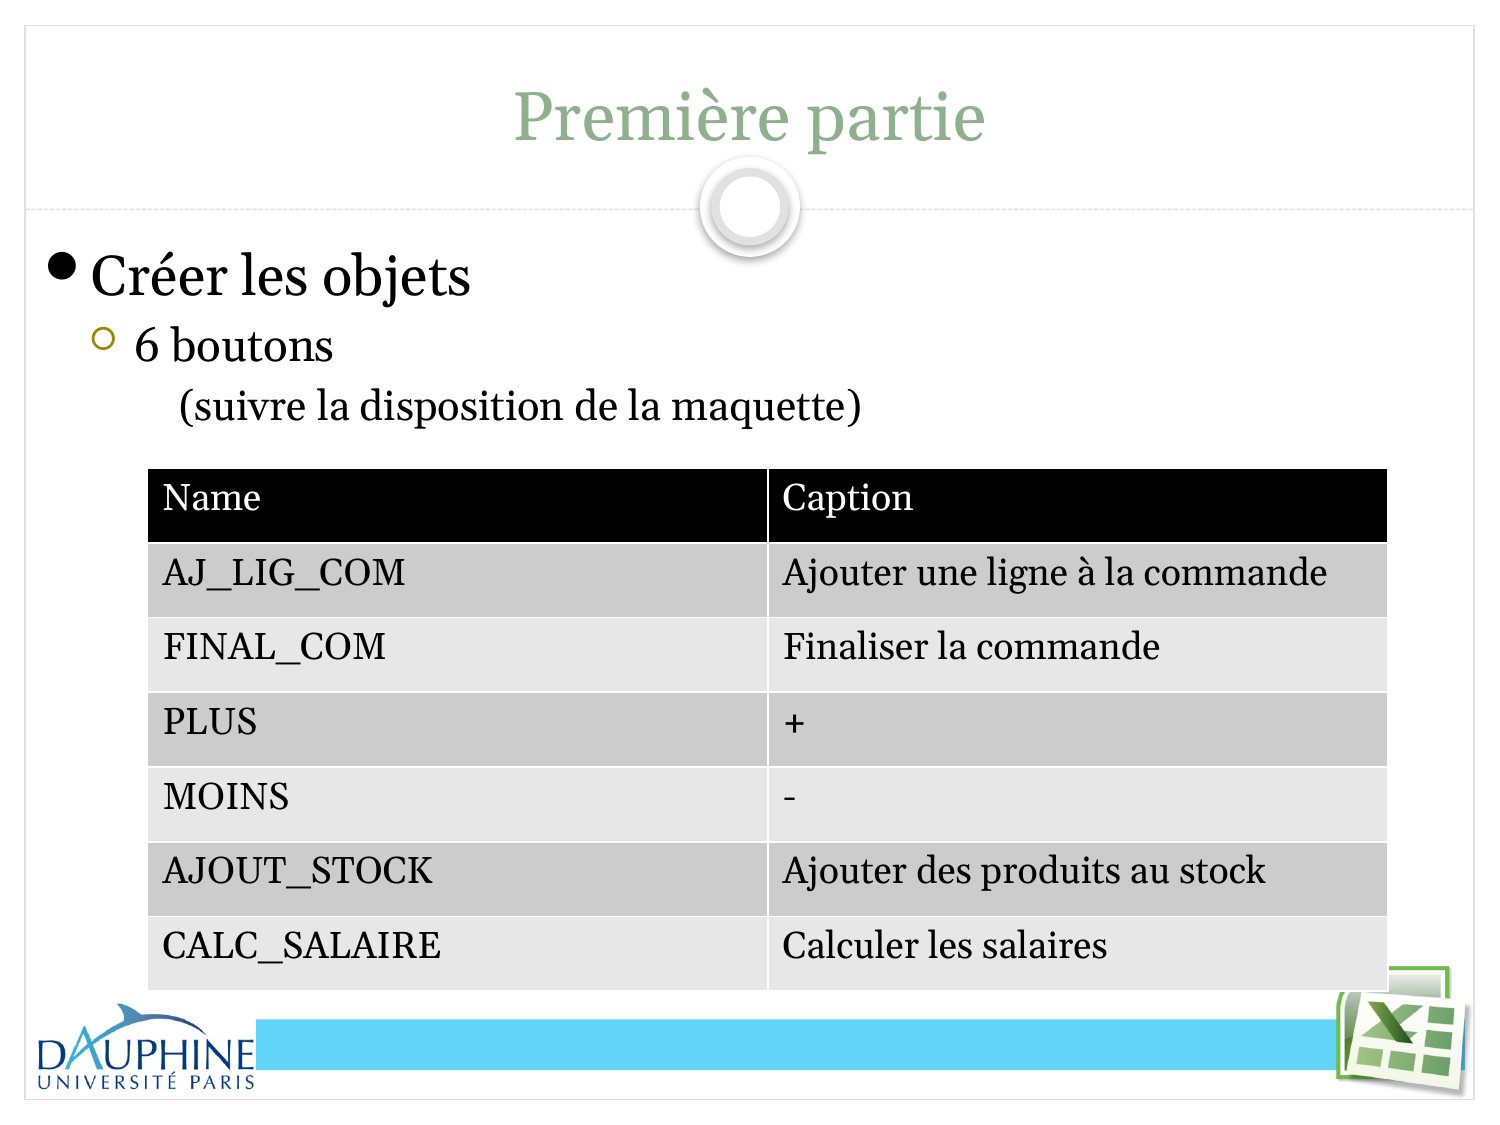

# Première partie
Créer les objets
6 boutons
(suivre la disposition de la maquette)
| Name | Caption |
| --- | --- |
| AJ\_LIG\_COM | Ajouter une ligne à la commande |
| FINAL\_COM | Finaliser la commande |
| PLUS | + |
| MOINS | - |
| AJOUT\_STOCK | Ajouter des produits au stock |
| CALC\_SALAIRE | Calculer les salaires |